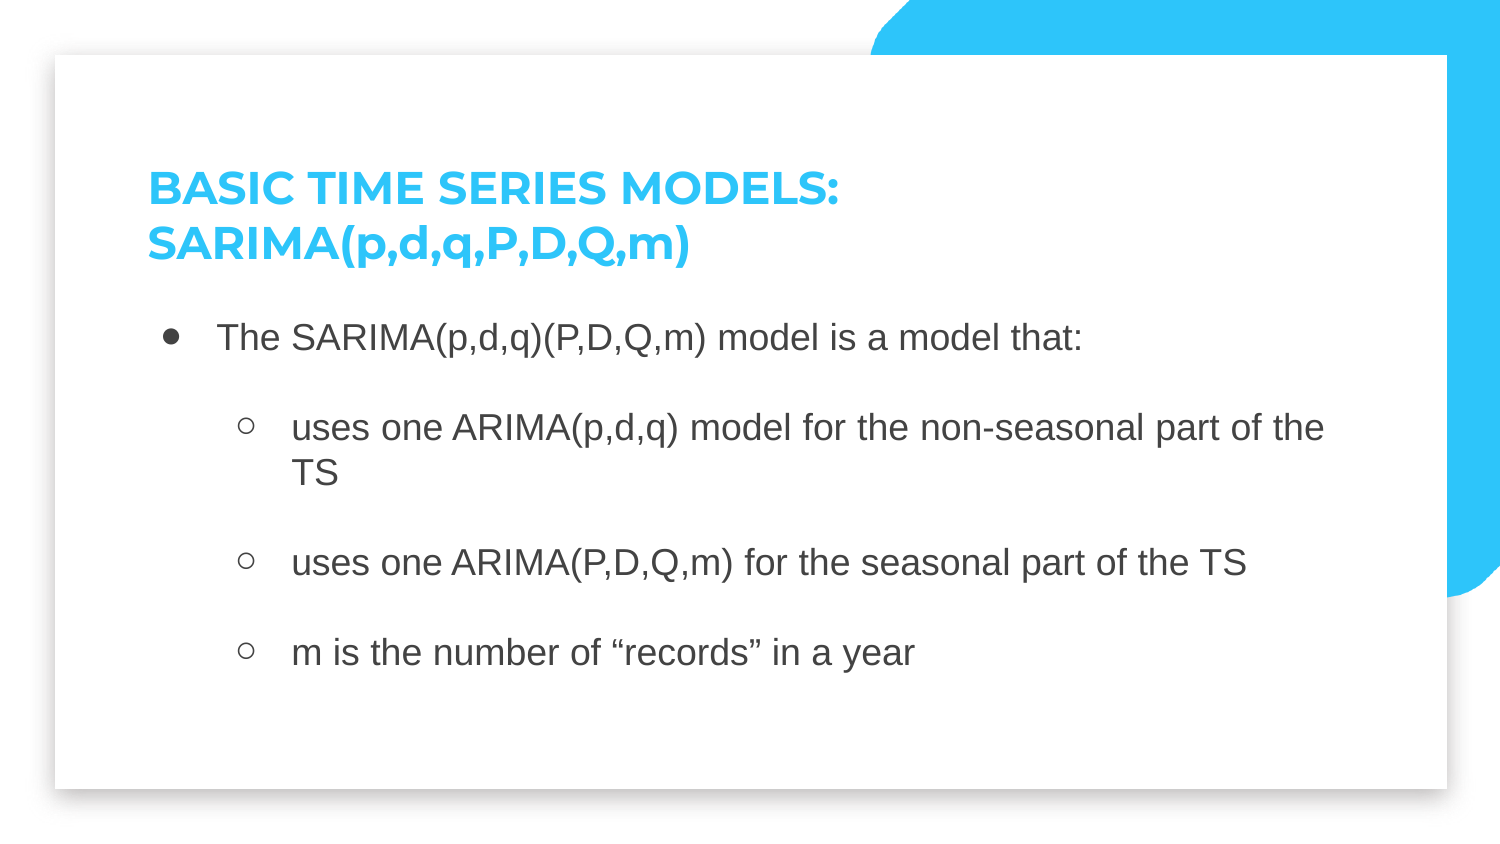

BASIC TIME SERIES MODELS: SARIMA(p,d,q,P,D,Q,m)
The SARIMA(p,d,q)(P,D,Q,m) model is a model that:

uses one ARIMA(p,d,q) model for the non-seasonal part of the TS

uses one ARIMA(P,D,Q,m) for the seasonal part of the TS

m is the number of “records” in a year